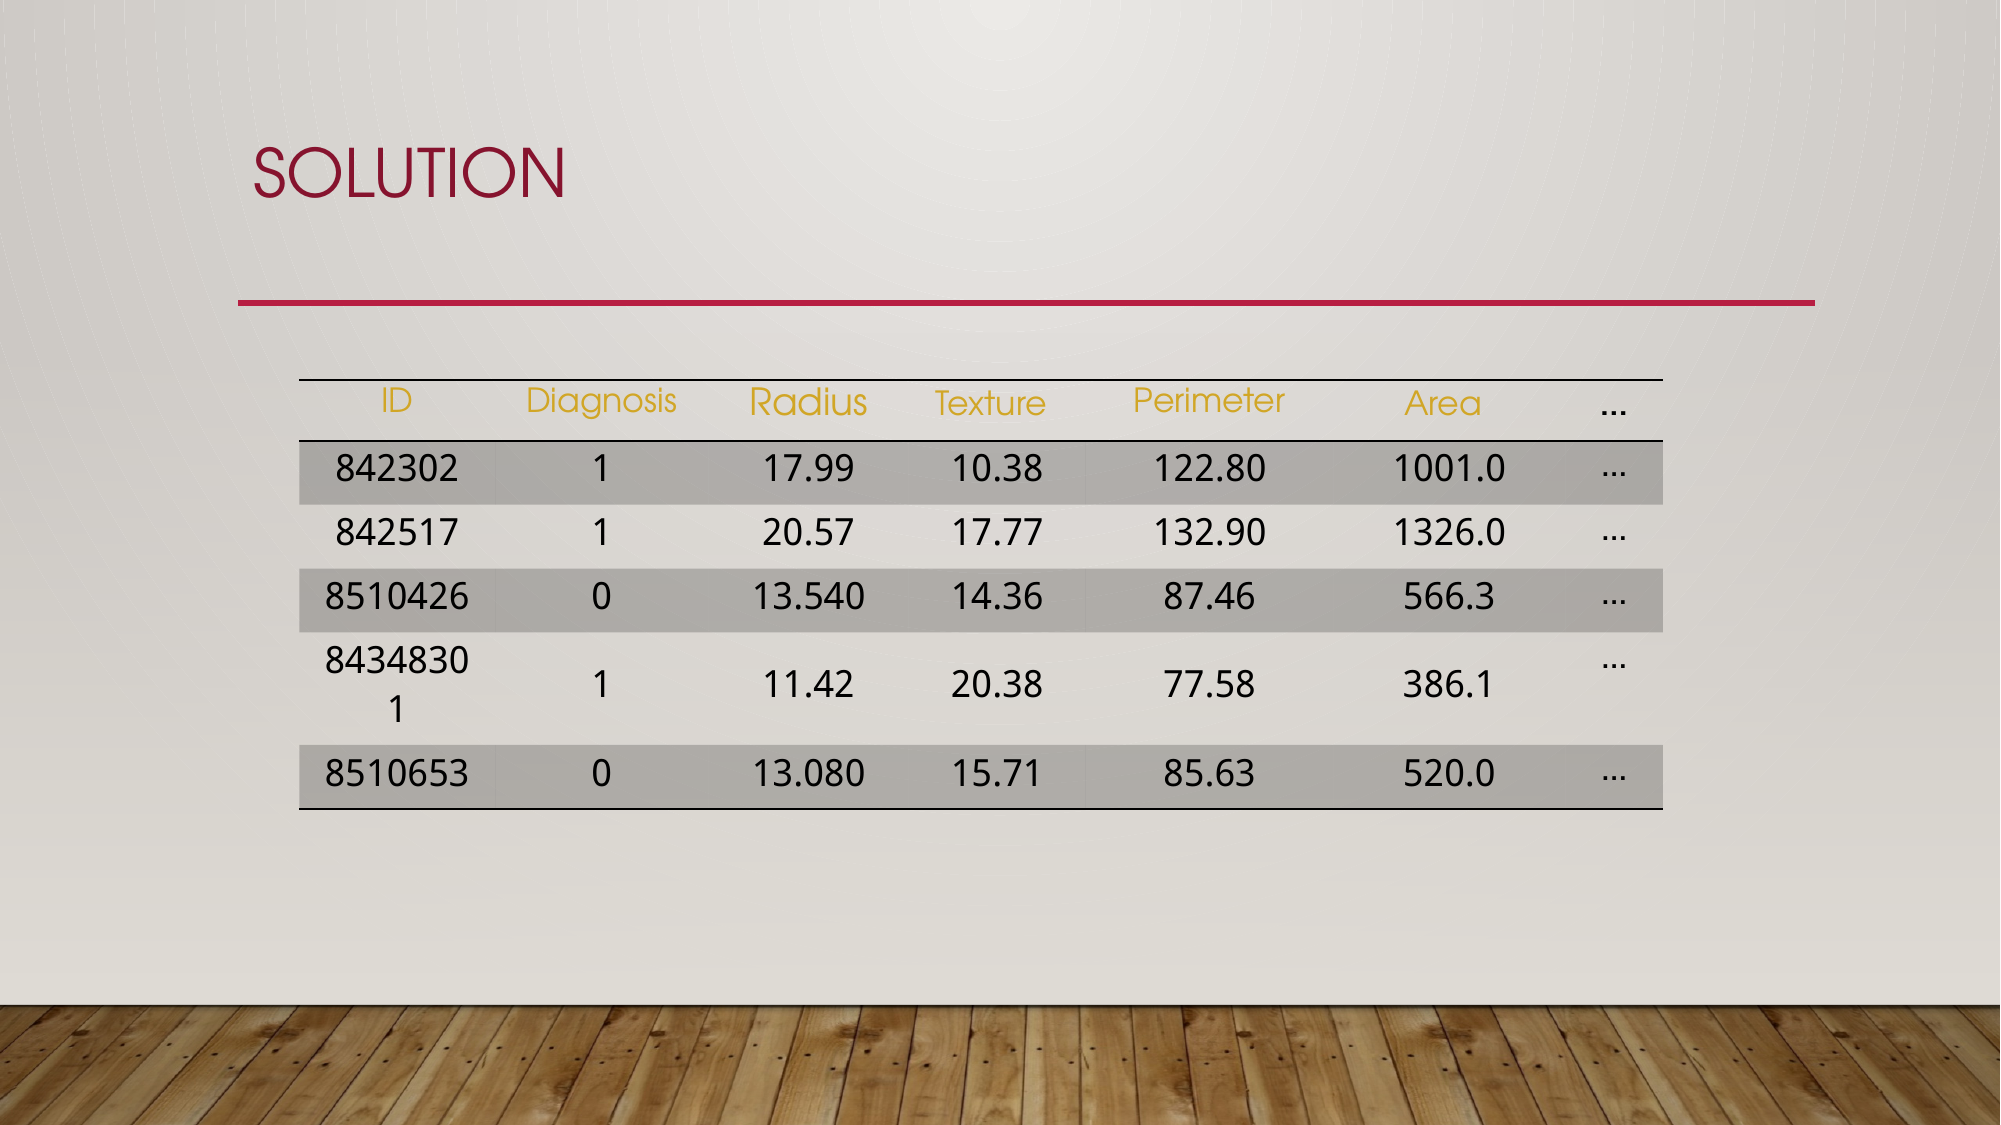

# Solution
| ID | Diagnosis | Radius | Texture | Perimeter | Area | … |
| --- | --- | --- | --- | --- | --- | --- |
| 842302 | 1 | 17.99 | 10.38 | 122.80 | 1001.0 | … |
| 842517 | 1 | 20.57 | 17.77 | 132.90 | 1326.0 | … |
| 8510426 | 0 | 13.540 | 14.36 | 87.46 | 566.3 | … |
| 84348301 | 1 | 11.42 | 20.38 | 77.58 | 386.1 | … |
| 8510653 | 0 | 13.080 | 15.71 | 85.63 | 520.0 | … |